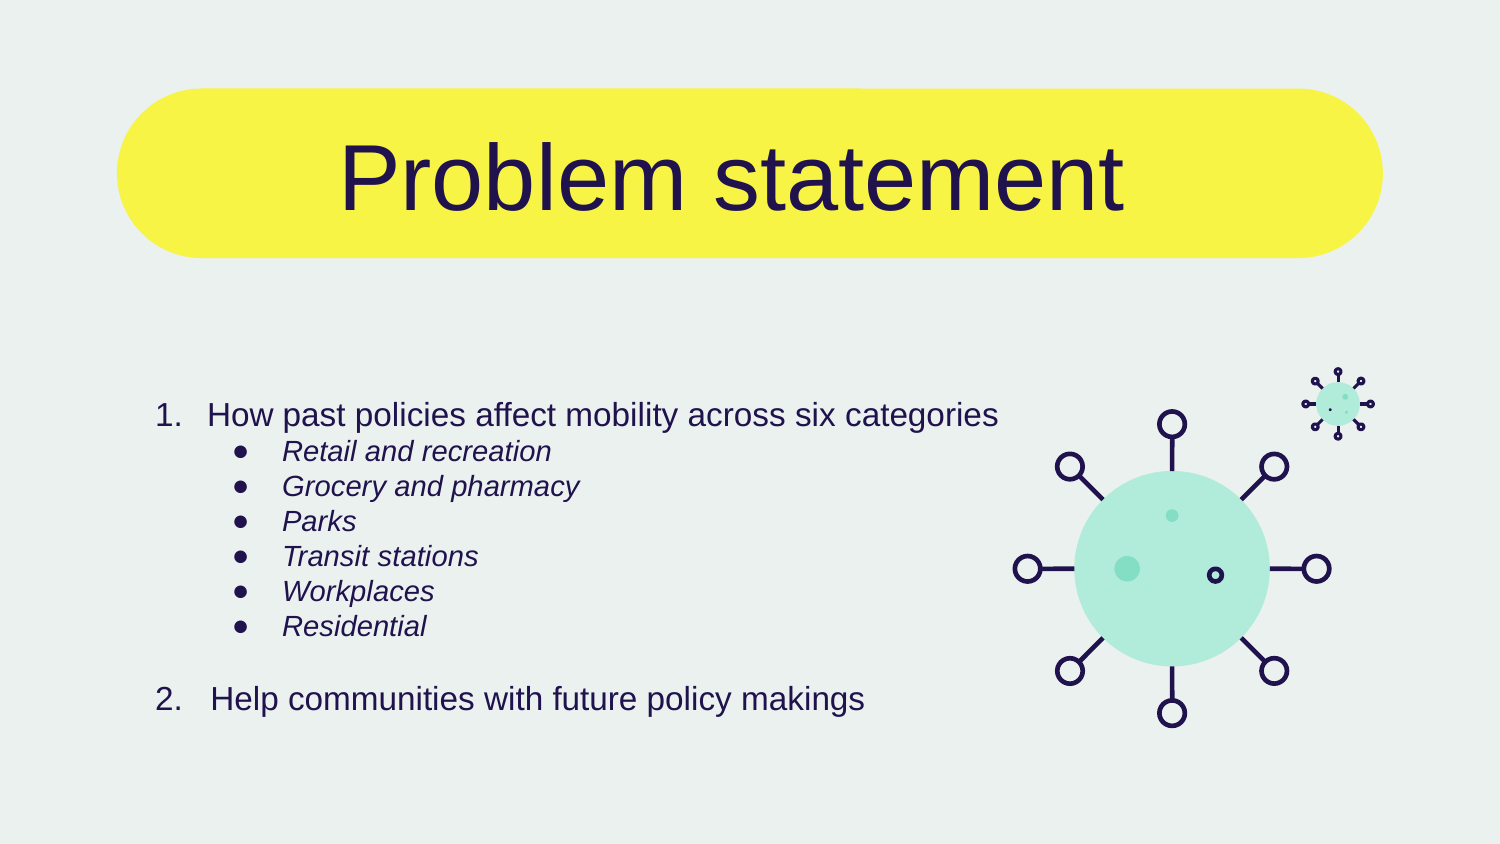

# Problem statement
How past policies affect mobility across six categories
Retail and recreation
Grocery and pharmacy
Parks
Transit stations
Workplaces
Residential

2.   Help communities with future policy makings